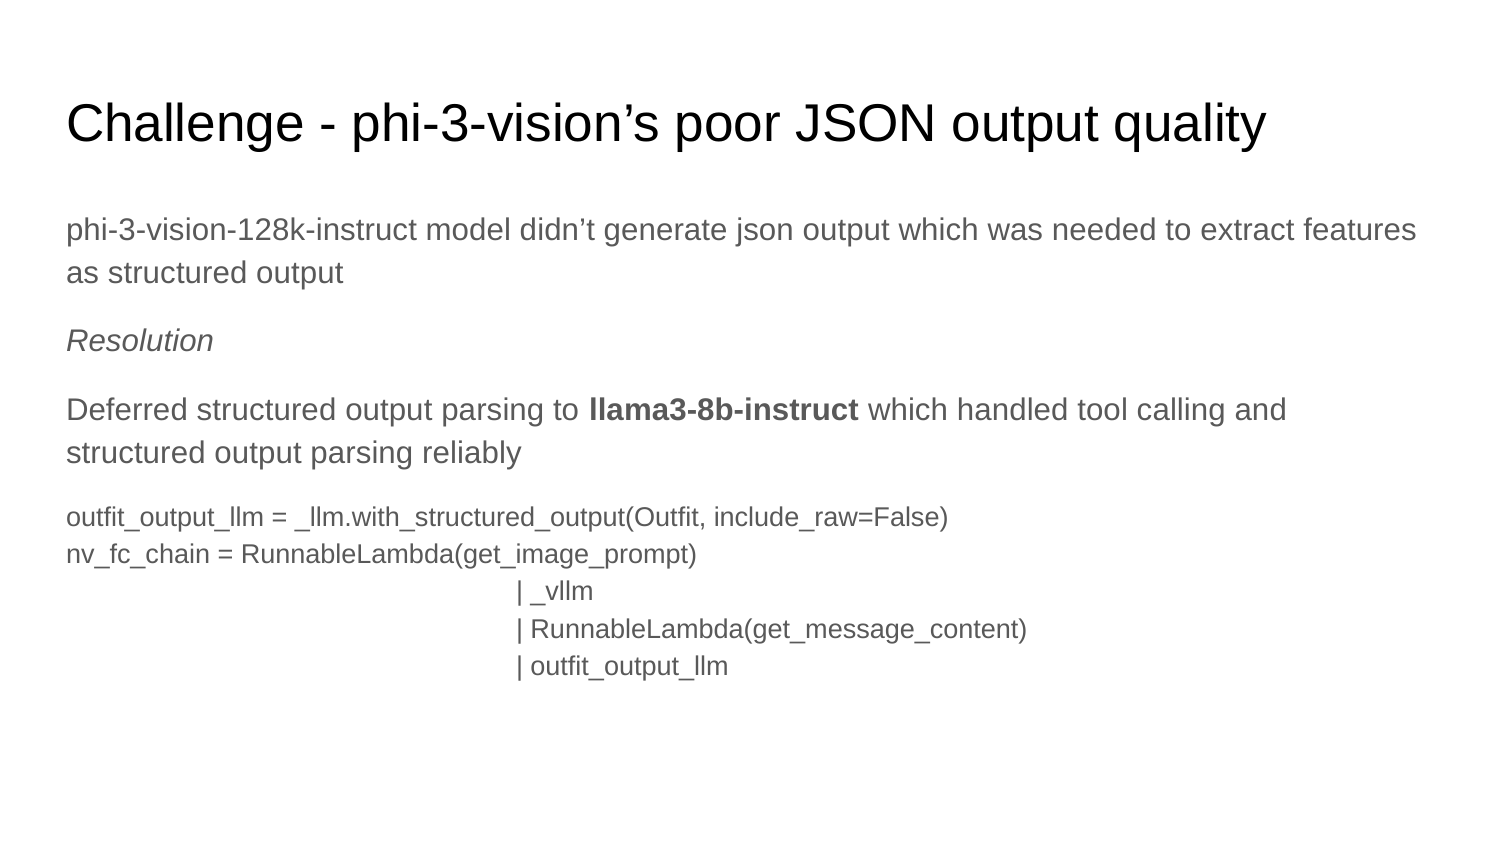

# Challenge - phi-3-vision’s poor JSON output quality
phi-3-vision-128k-instruct model didn’t generate json output which was needed to extract features as structured output
Resolution
Deferred structured output parsing to llama3-8b-instruct which handled tool calling and structured output parsing reliably
outfit_output_llm = _llm.with_structured_output(Outfit, include_raw=False)
nv_fc_chain = RunnableLambda(get_image_prompt)
			| _vllm
			| RunnableLambda(get_message_content)
			| outfit_output_llm